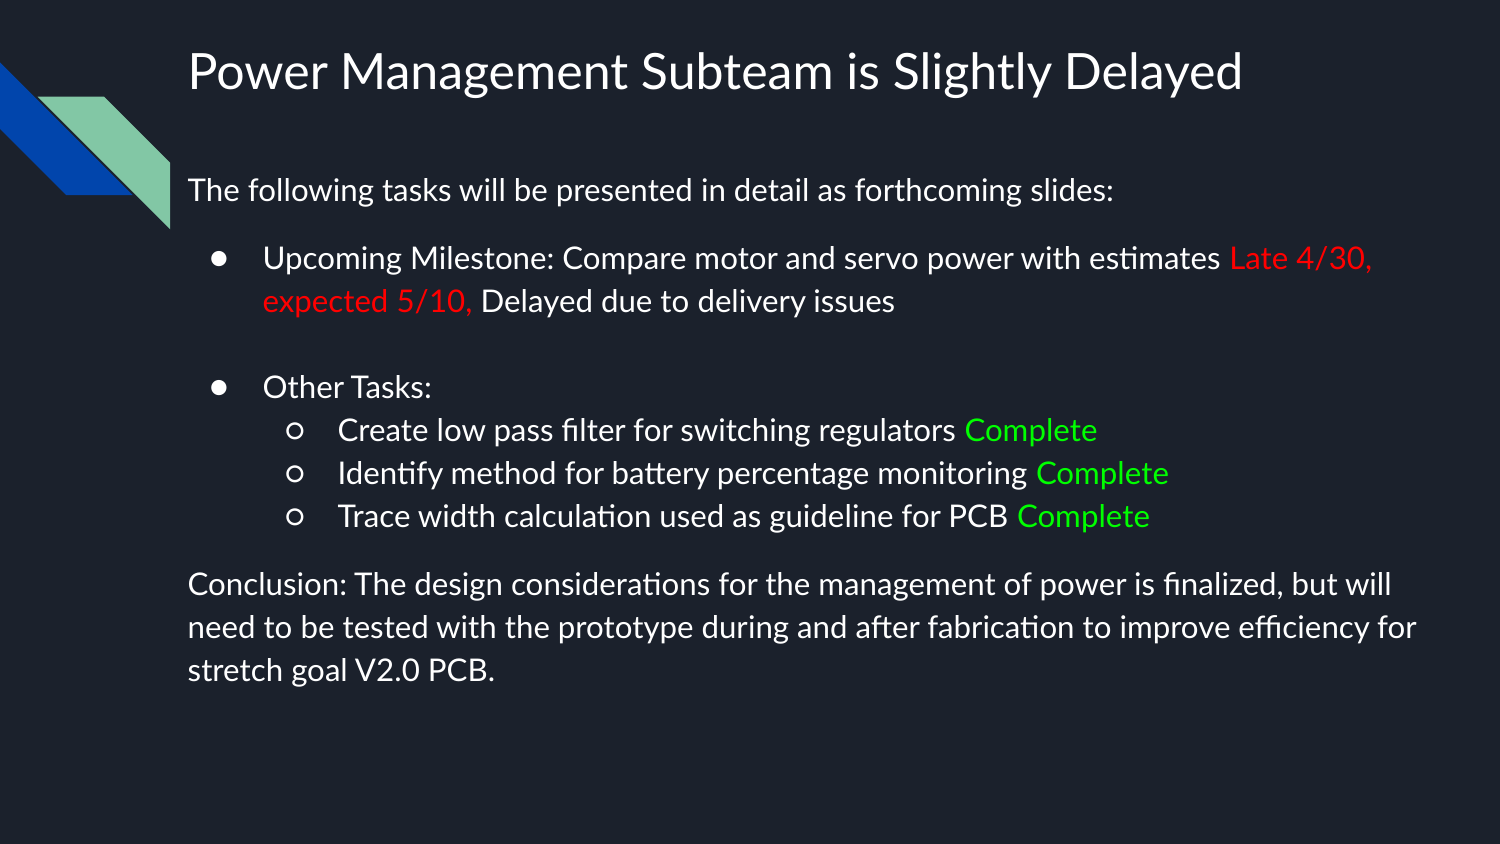

# Power Management Subteam is Slightly Delayed
The following tasks will be presented in detail as forthcoming slides:
Upcoming Milestone: Compare motor and servo power with estimates Late 4/30, expected 5/10, Delayed due to delivery issues

Other Tasks:
Create low pass filter for switching regulators Complete
Identify method for battery percentage monitoring Complete
Trace width calculation used as guideline for PCB Complete
Conclusion: The design considerations for the management of power is finalized, but will need to be tested with the prototype during and after fabrication to improve efficiency for stretch goal V2.0 PCB.